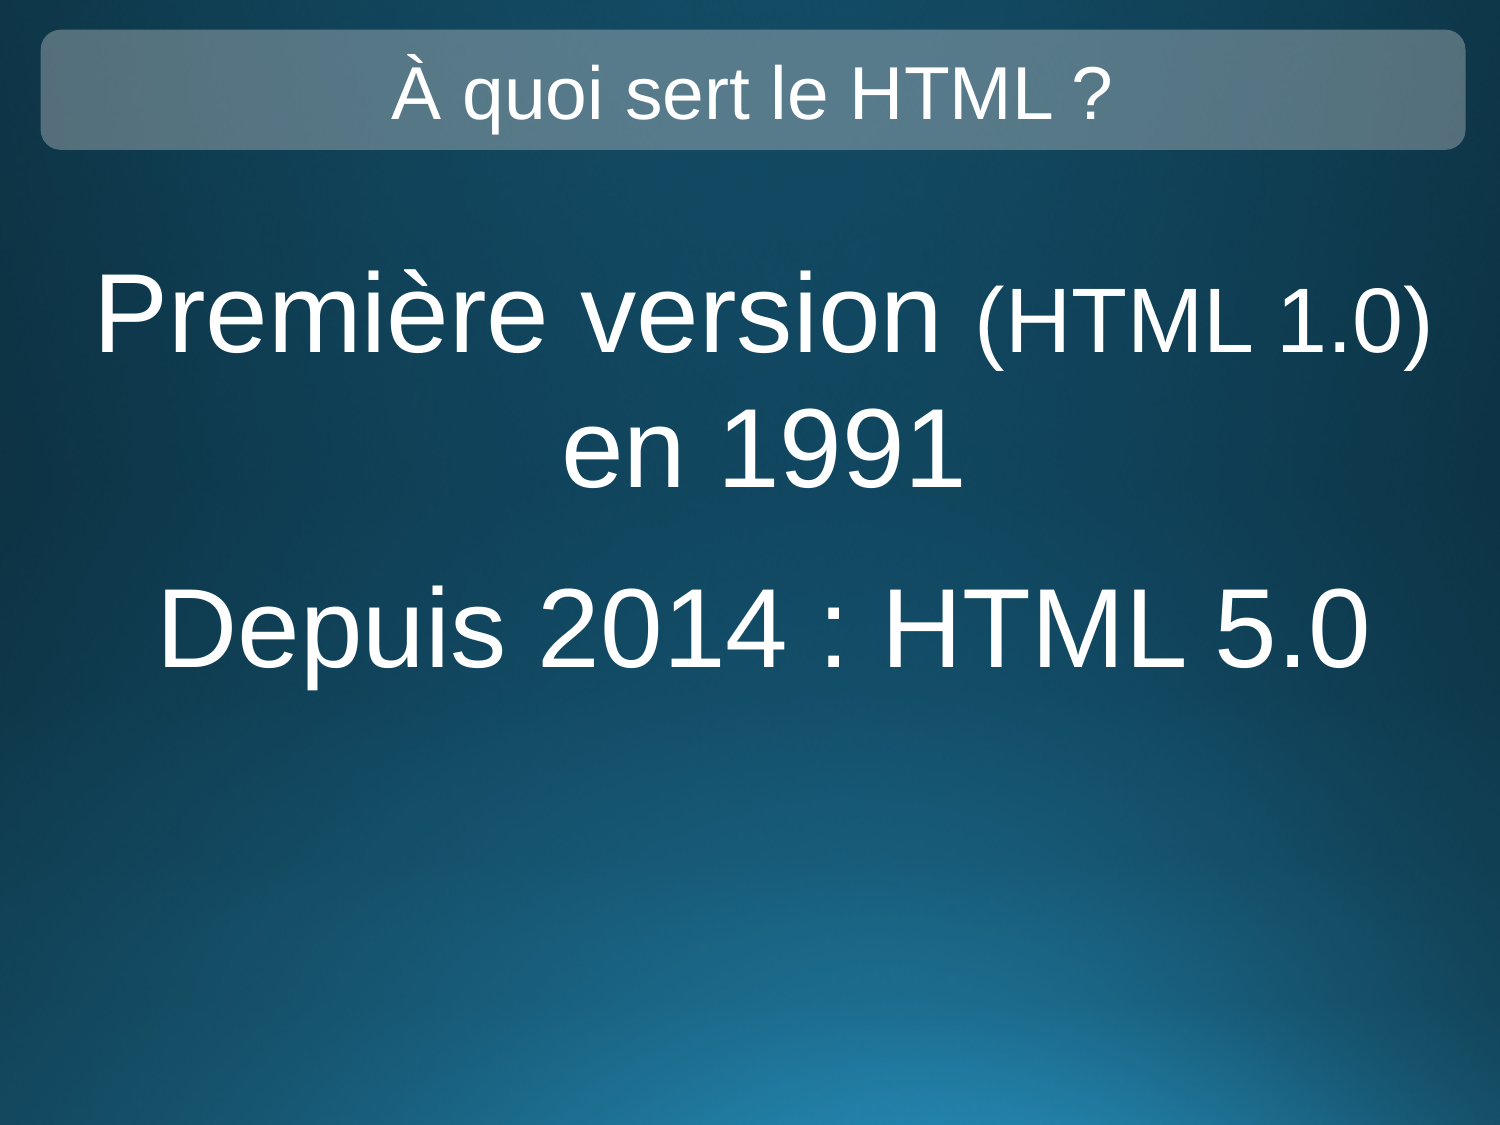

À quoi sert le HTML ?

Première version (HTML 1.0) en 1991

Depuis 2014 : HTML 5.0